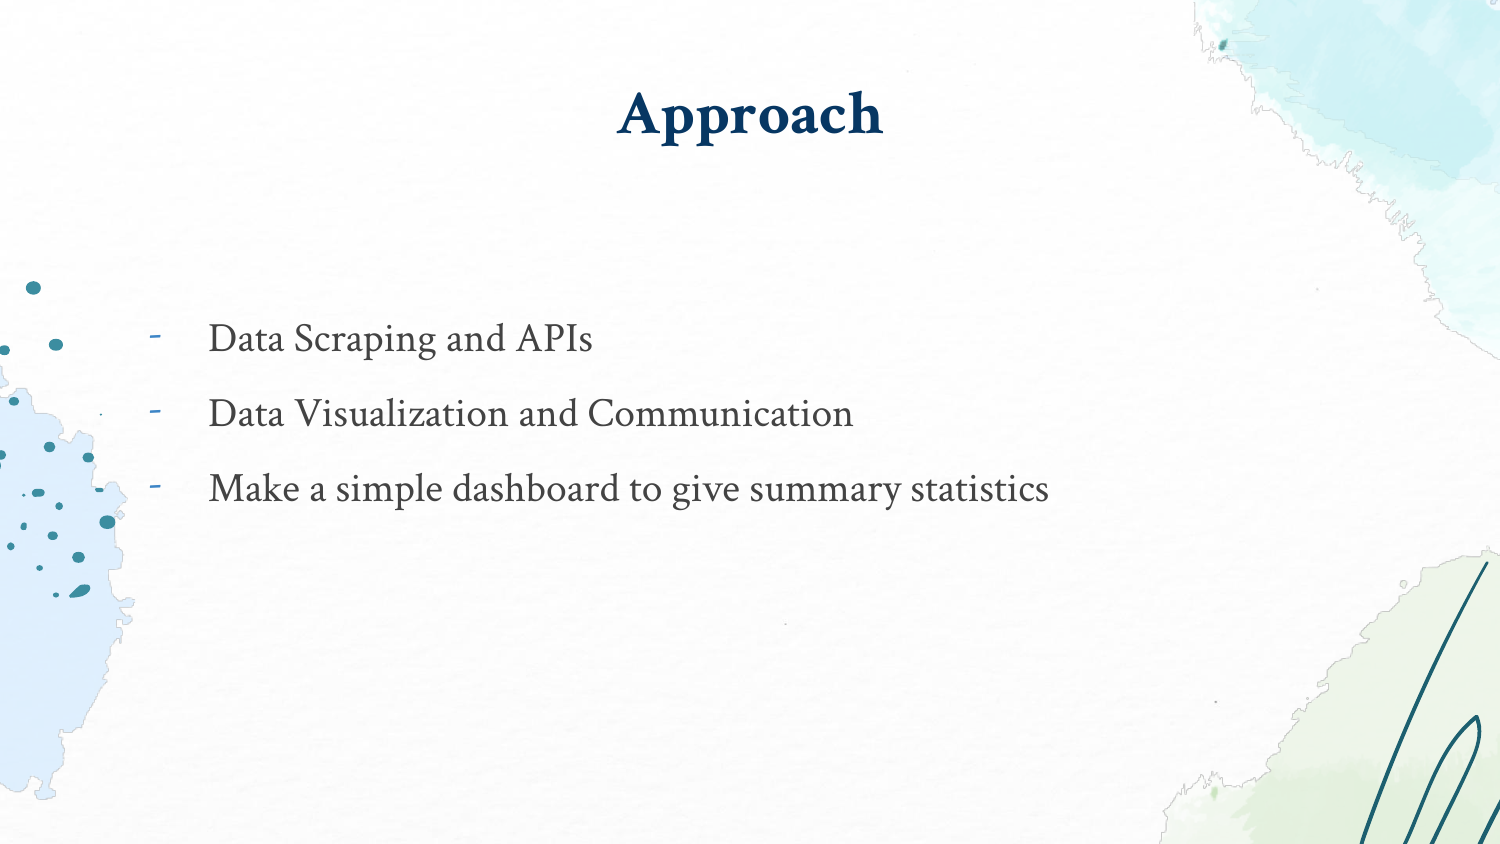

# Approach
Data Scraping and APIs
Data Visualization and Communication
Make a simple dashboard to give summary statistics